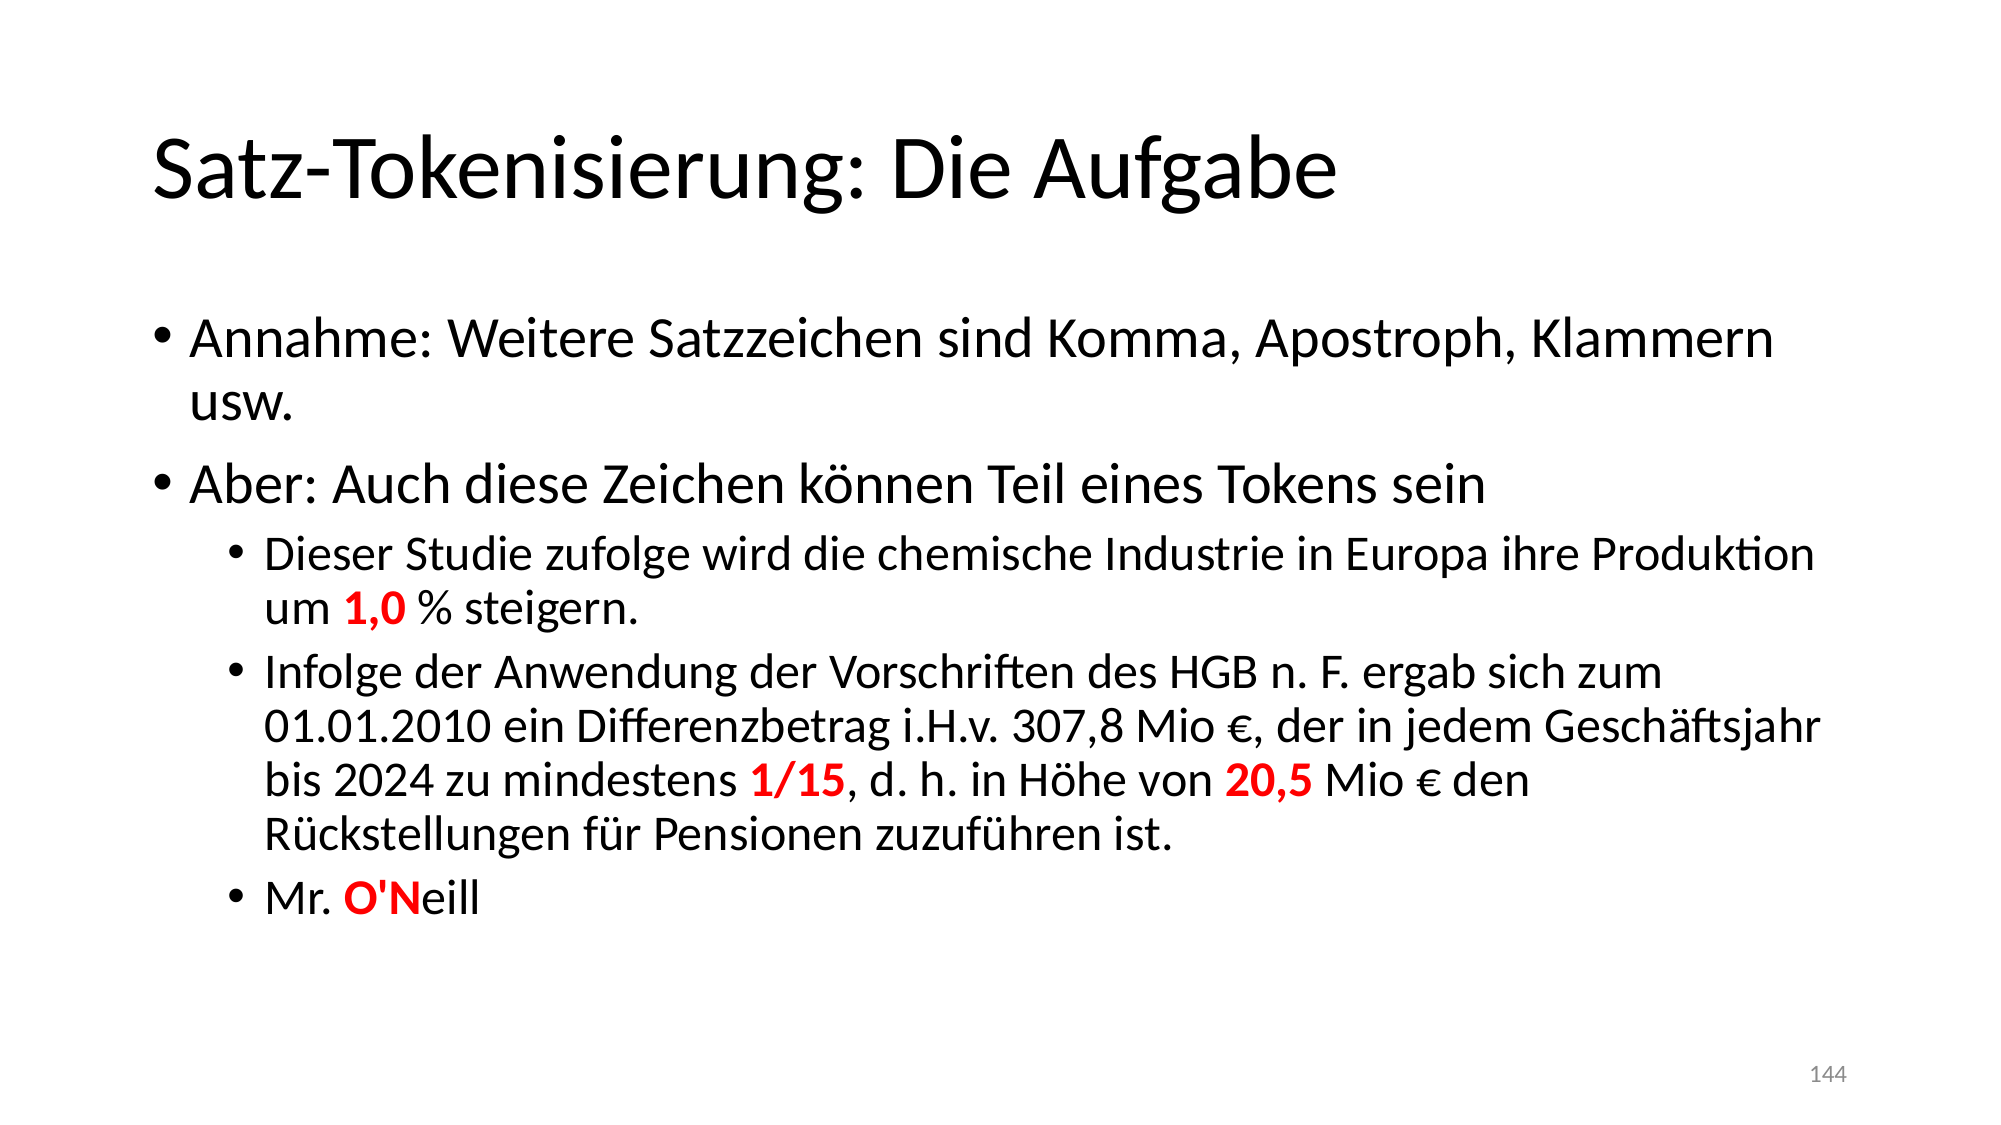

# Satz-Tokenisierung: Die Aufgabe
Annahme: Weitere Satzzeichen sind Komma, Apostroph, Klammern usw.
Aber: Auch diese Zeichen können Teil eines Tokens sein
Dieser Studie zufolge wird die chemische Industrie in Europa ihre Produktion um 1,0 % steigern.
Infolge der Anwendung der Vorschriften des HGB n. F. ergab sich zum 01.01.2010 ein Differenzbetrag i.H.v. 307,8 Mio €, der in jedem Geschäftsjahr bis 2024 zu mindestens 1/15, d. h. in Höhe von 20,5 Mio € den Rückstellungen für Pensionen zuzuführen ist.
Mr. O'Neill

144